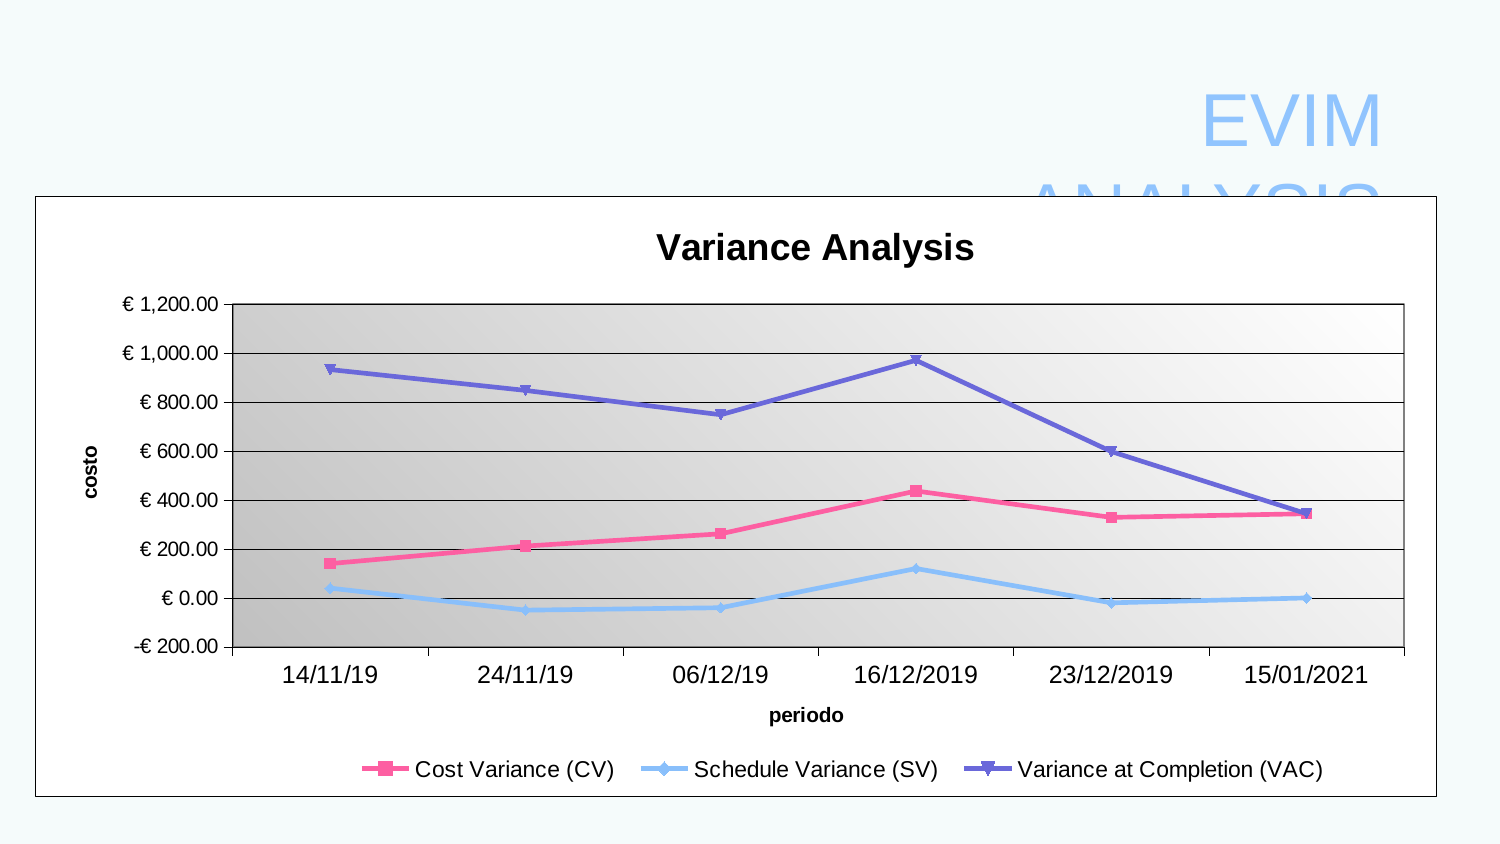

EVIM ANALYSIS

### Chart: Variance Analysis

| Category | Cost Variance (CV) | Schedule Variance (SV) | Variance at Completion (VAC) |
|---|---|---|---|
| 14/11/19 | 140.0 | 40.0 | 933.3333333333335 |
| 24/11/19 | 212.0 | -50.0 | 848.0 |
| 06/12/19 | 262.0 | -40.0 | 748.5714285714284 |
| 16/12/2019 | 437.0 | 120.0 | 971.1111111111109 |
| 23/12/2019 | 329.0000000000002 | -19.999999999999773 | 598.1818181818185 |
| 15/01/2021 | 344.0 | 0.0 | 344.0 |